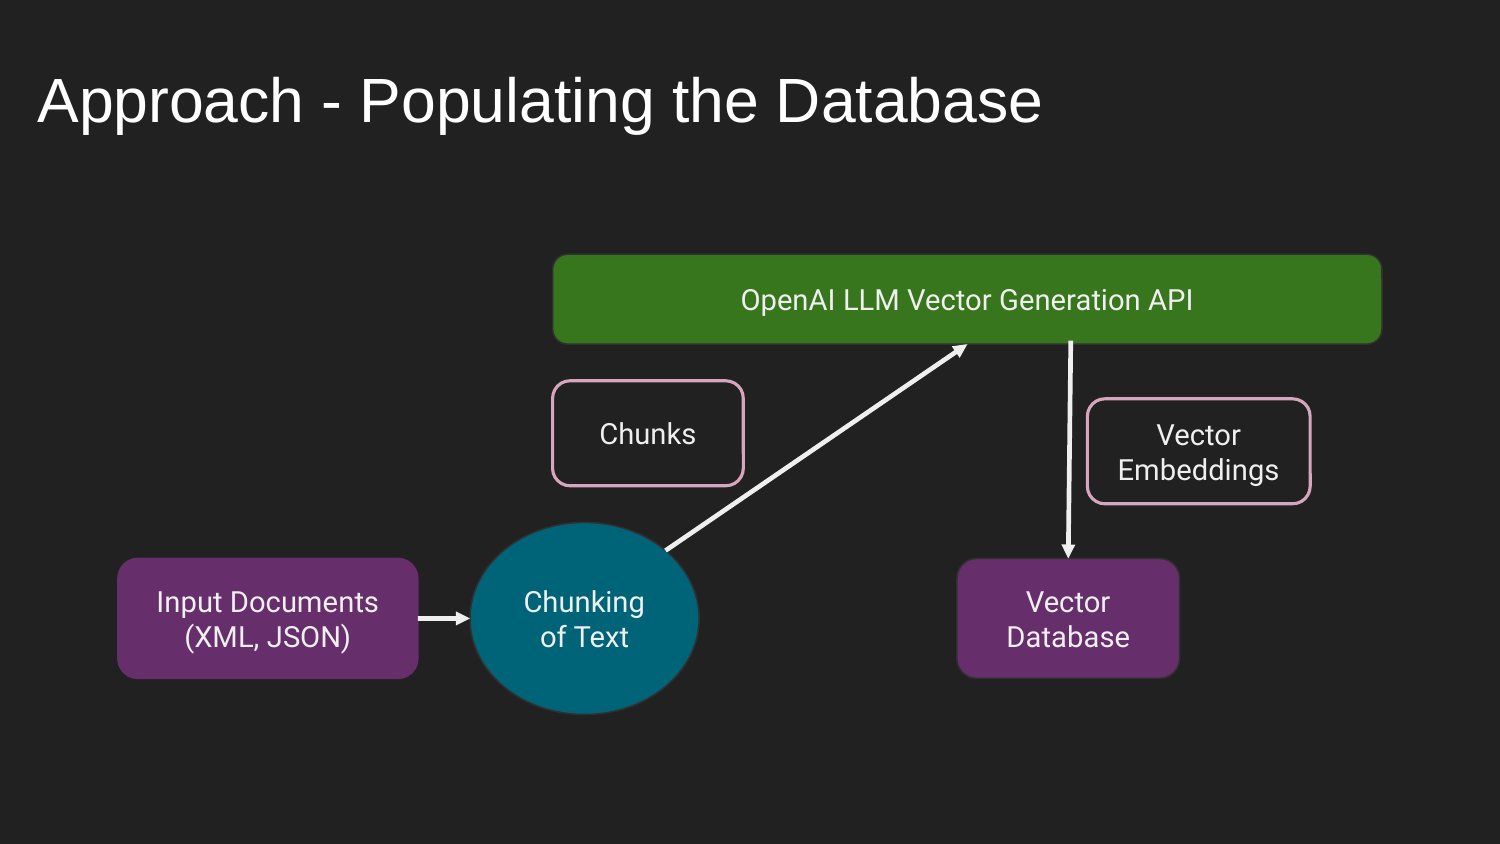

# Approach - Populating the Database
OpenAI LLM Vector Generation API
Chunks
Vector Embeddings
Chunking
of Text
Input Documents
(XML, JSON)
Vector Database